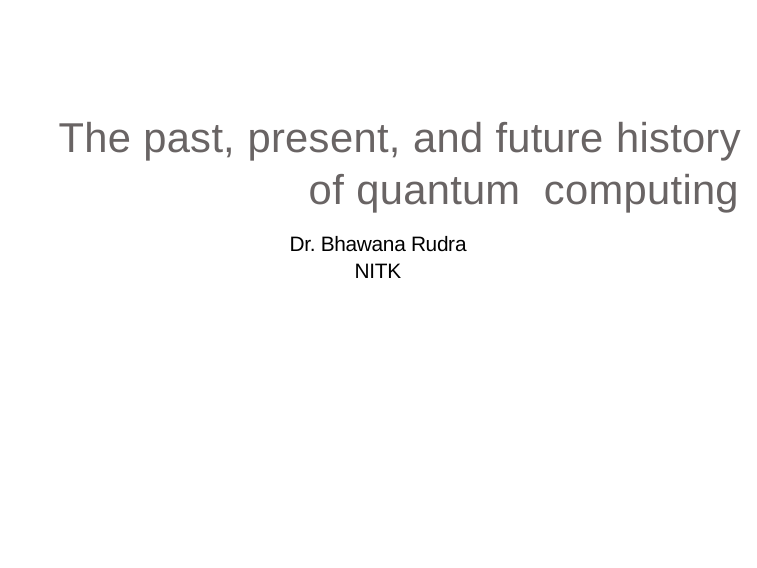

# The past, present, and future history of quantum  computing
Dr. Bhawana Rudra
NITK
Slide 1/29